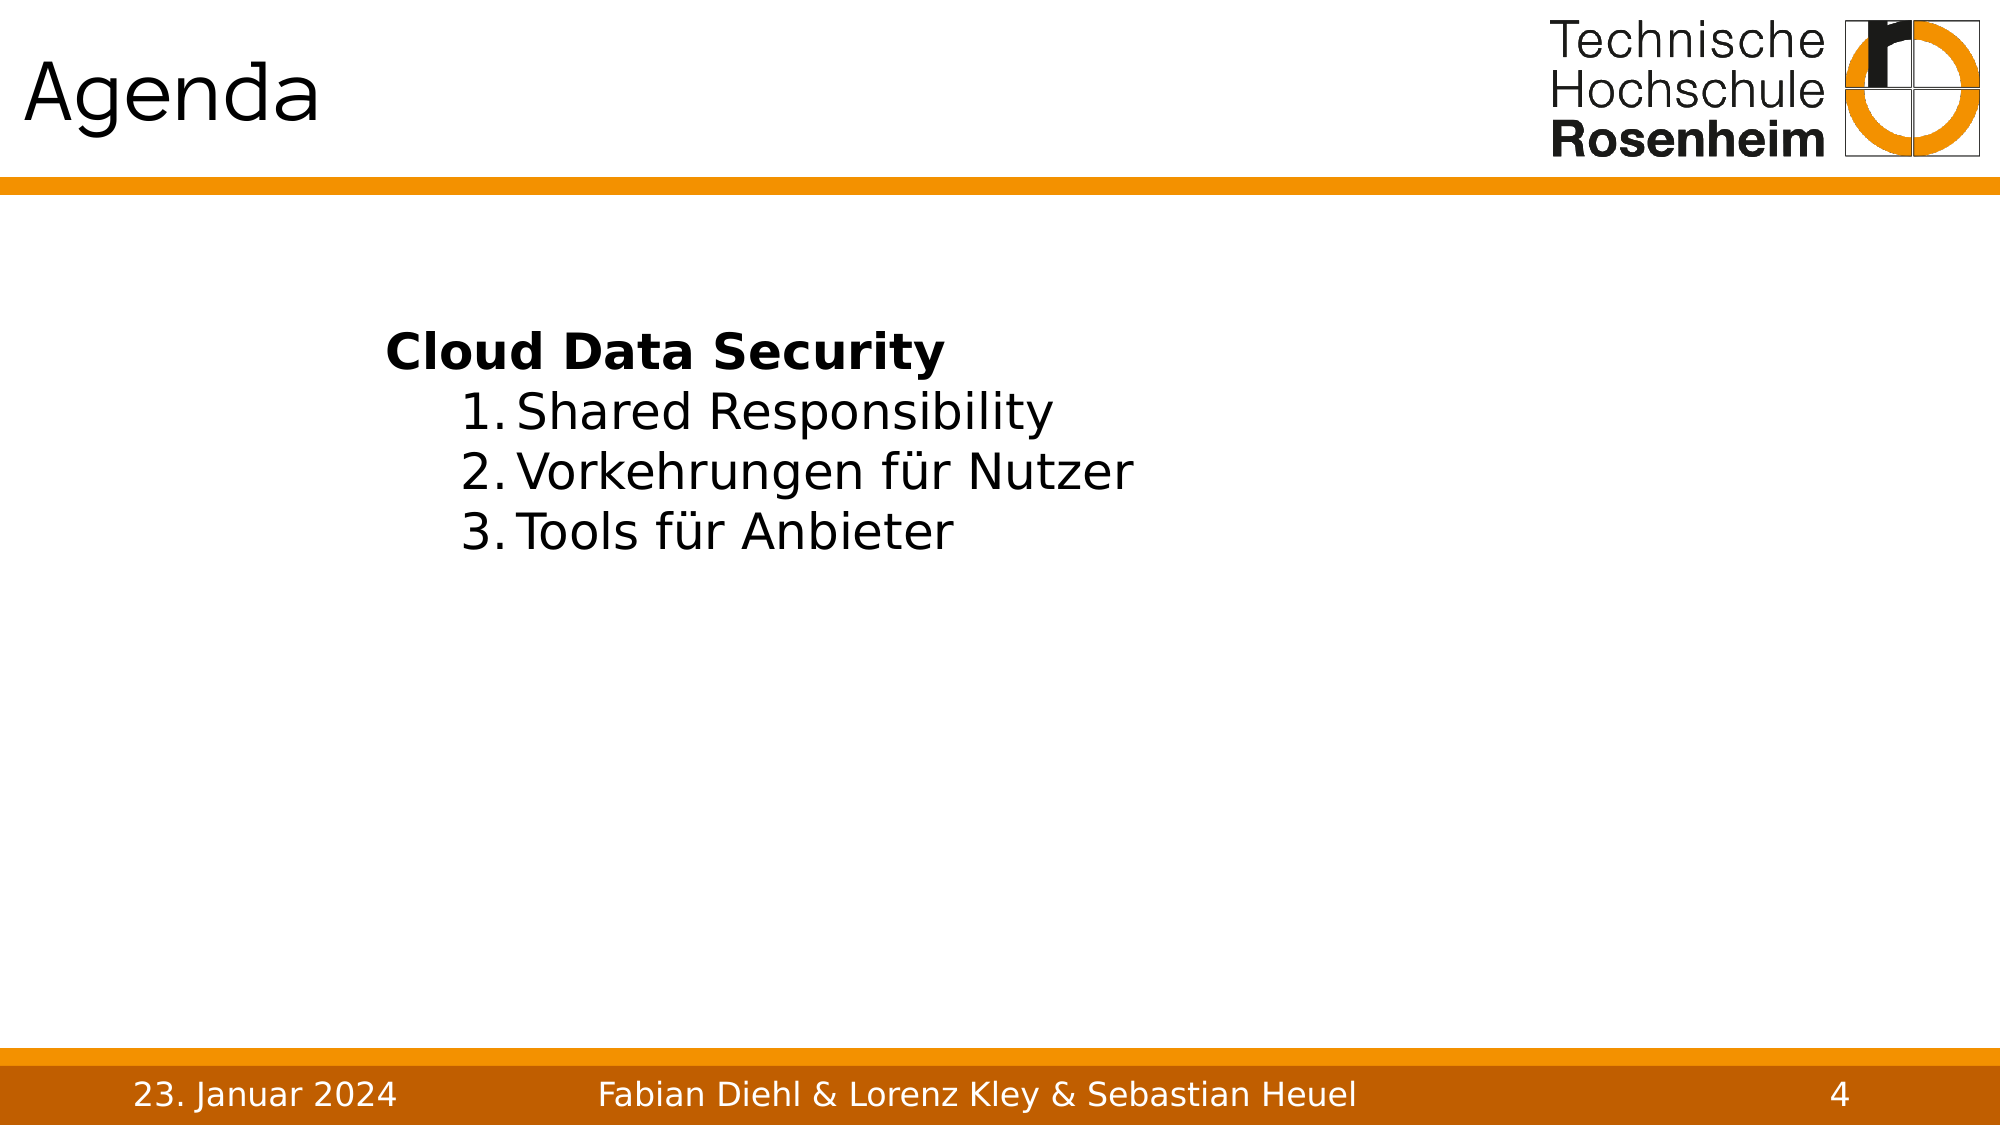

# Agenda
Cloud Data Security
Shared Responsibility
Vorkehrungen für Nutzer
Tools für Anbieter

23. Januar 2024
Fabian Diehl & Lorenz Kley & Sebastian Heuel
4